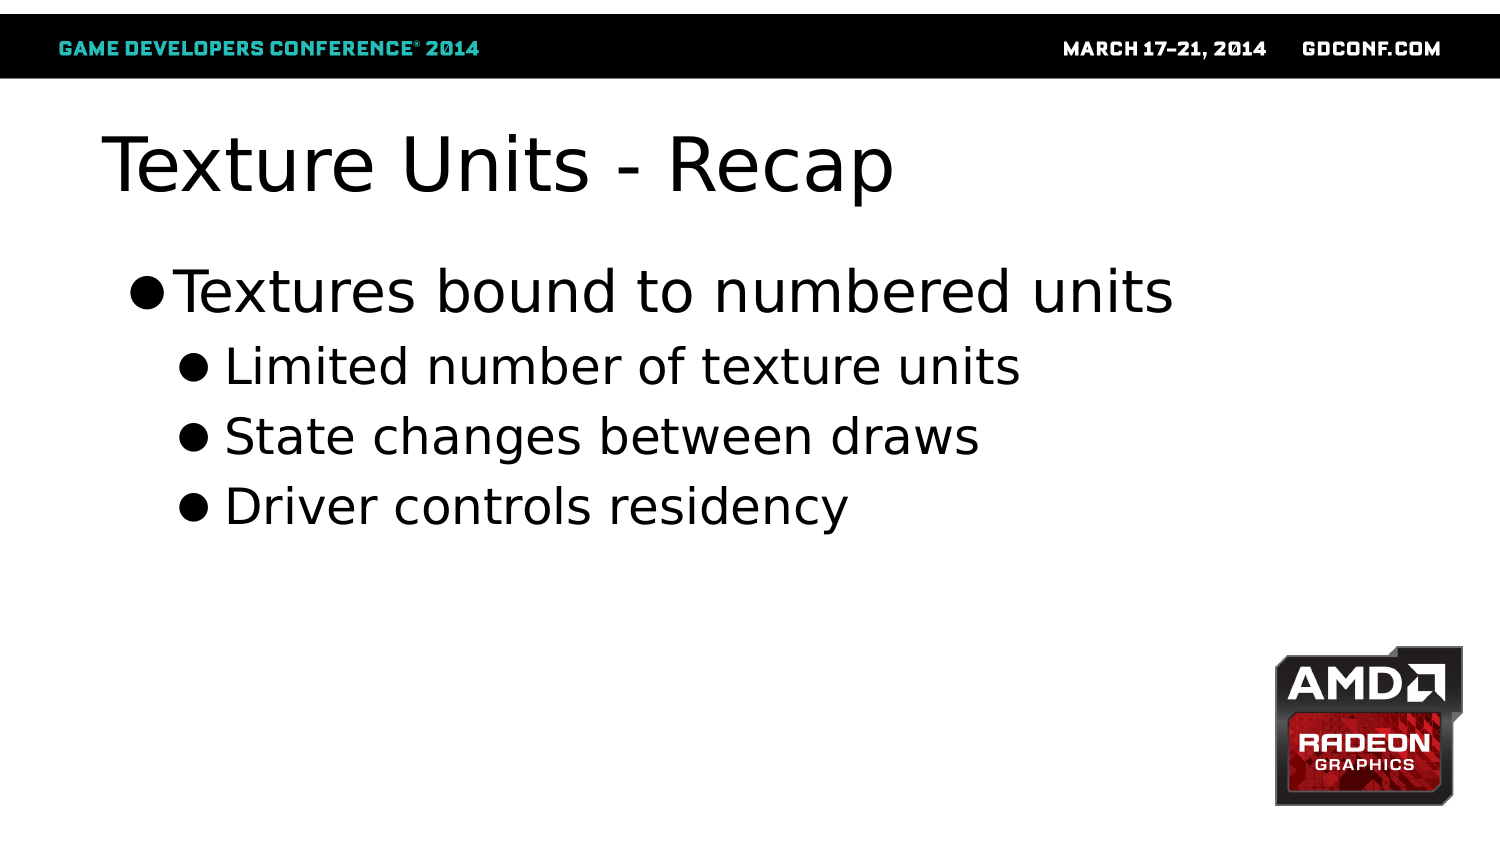

# Texture Units - Recap
Textures bound to numbered units
Limited number of texture units
State changes between draws
Driver controls residency